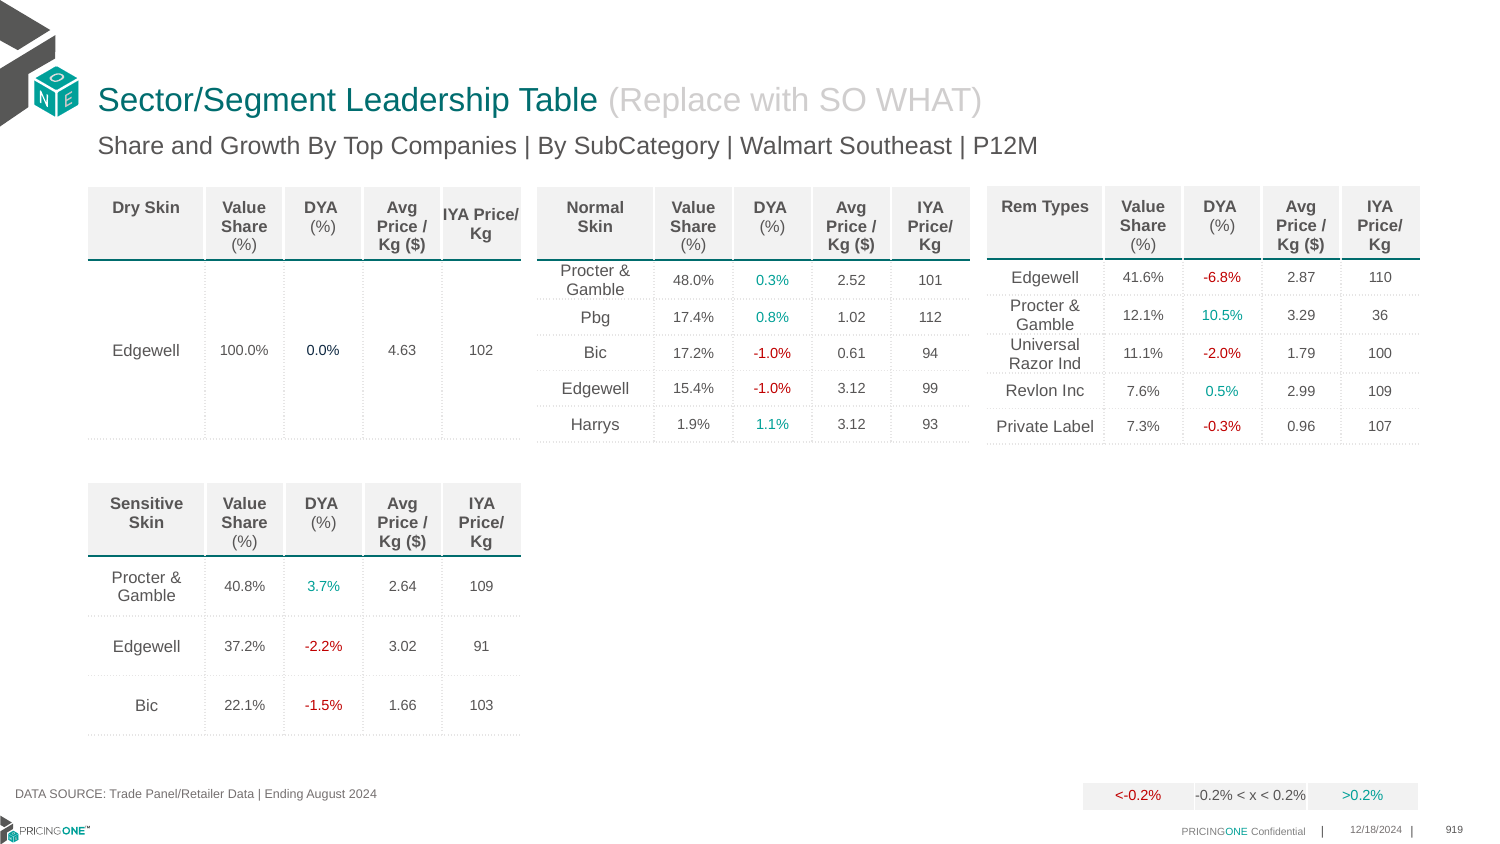

# Sector/Segment Leadership Table (Replace with SO WHAT)
Share and Growth By Top Companies | By SubCategory | Walmart Southeast | P12M
| Rem Types | Value Share (%) | DYA (%) | Avg Price /Kg ($) | IYA Price/Kg |
| --- | --- | --- | --- | --- |
| Edgewell | 41.6% | -6.8% | 2.87 | 110 |
| Procter & Gamble | 12.1% | 10.5% | 3.29 | 36 |
| Universal Razor Ind | 11.1% | -2.0% | 1.79 | 100 |
| Revlon Inc | 7.6% | 0.5% | 2.99 | 109 |
| Private Label | 7.3% | -0.3% | 0.96 | 107 |
| Dry Skin | Value Share (%) | DYA (%) | Avg Price /Kg ($) | IYA Price/ Kg |
| --- | --- | --- | --- | --- |
| Edgewell | 100.0% | 0.0% | 4.63 | 102 |
| Normal Skin | Value Share (%) | DYA (%) | Avg Price /Kg ($) | IYA Price/Kg |
| --- | --- | --- | --- | --- |
| Procter & Gamble | 48.0% | 0.3% | 2.52 | 101 |
| Pbg | 17.4% | 0.8% | 1.02 | 112 |
| Bic | 17.2% | -1.0% | 0.61 | 94 |
| Edgewell | 15.4% | -1.0% | 3.12 | 99 |
| Harrys | 1.9% | 1.1% | 3.12 | 93 |
| Sensitive Skin | Value Share (%) | DYA (%) | Avg Price /Kg ($) | IYA Price/Kg |
| --- | --- | --- | --- | --- |
| Procter & Gamble | 40.8% | 3.7% | 2.64 | 109 |
| Edgewell | 37.2% | -2.2% | 3.02 | 91 |
| Bic | 22.1% | -1.5% | 1.66 | 103 |
DATA SOURCE: Trade Panel/Retailer Data | Ending August 2024
| <-0.2% | -0.2% < x < 0.2% | >0.2% |
| --- | --- | --- |

12/18/2024
919